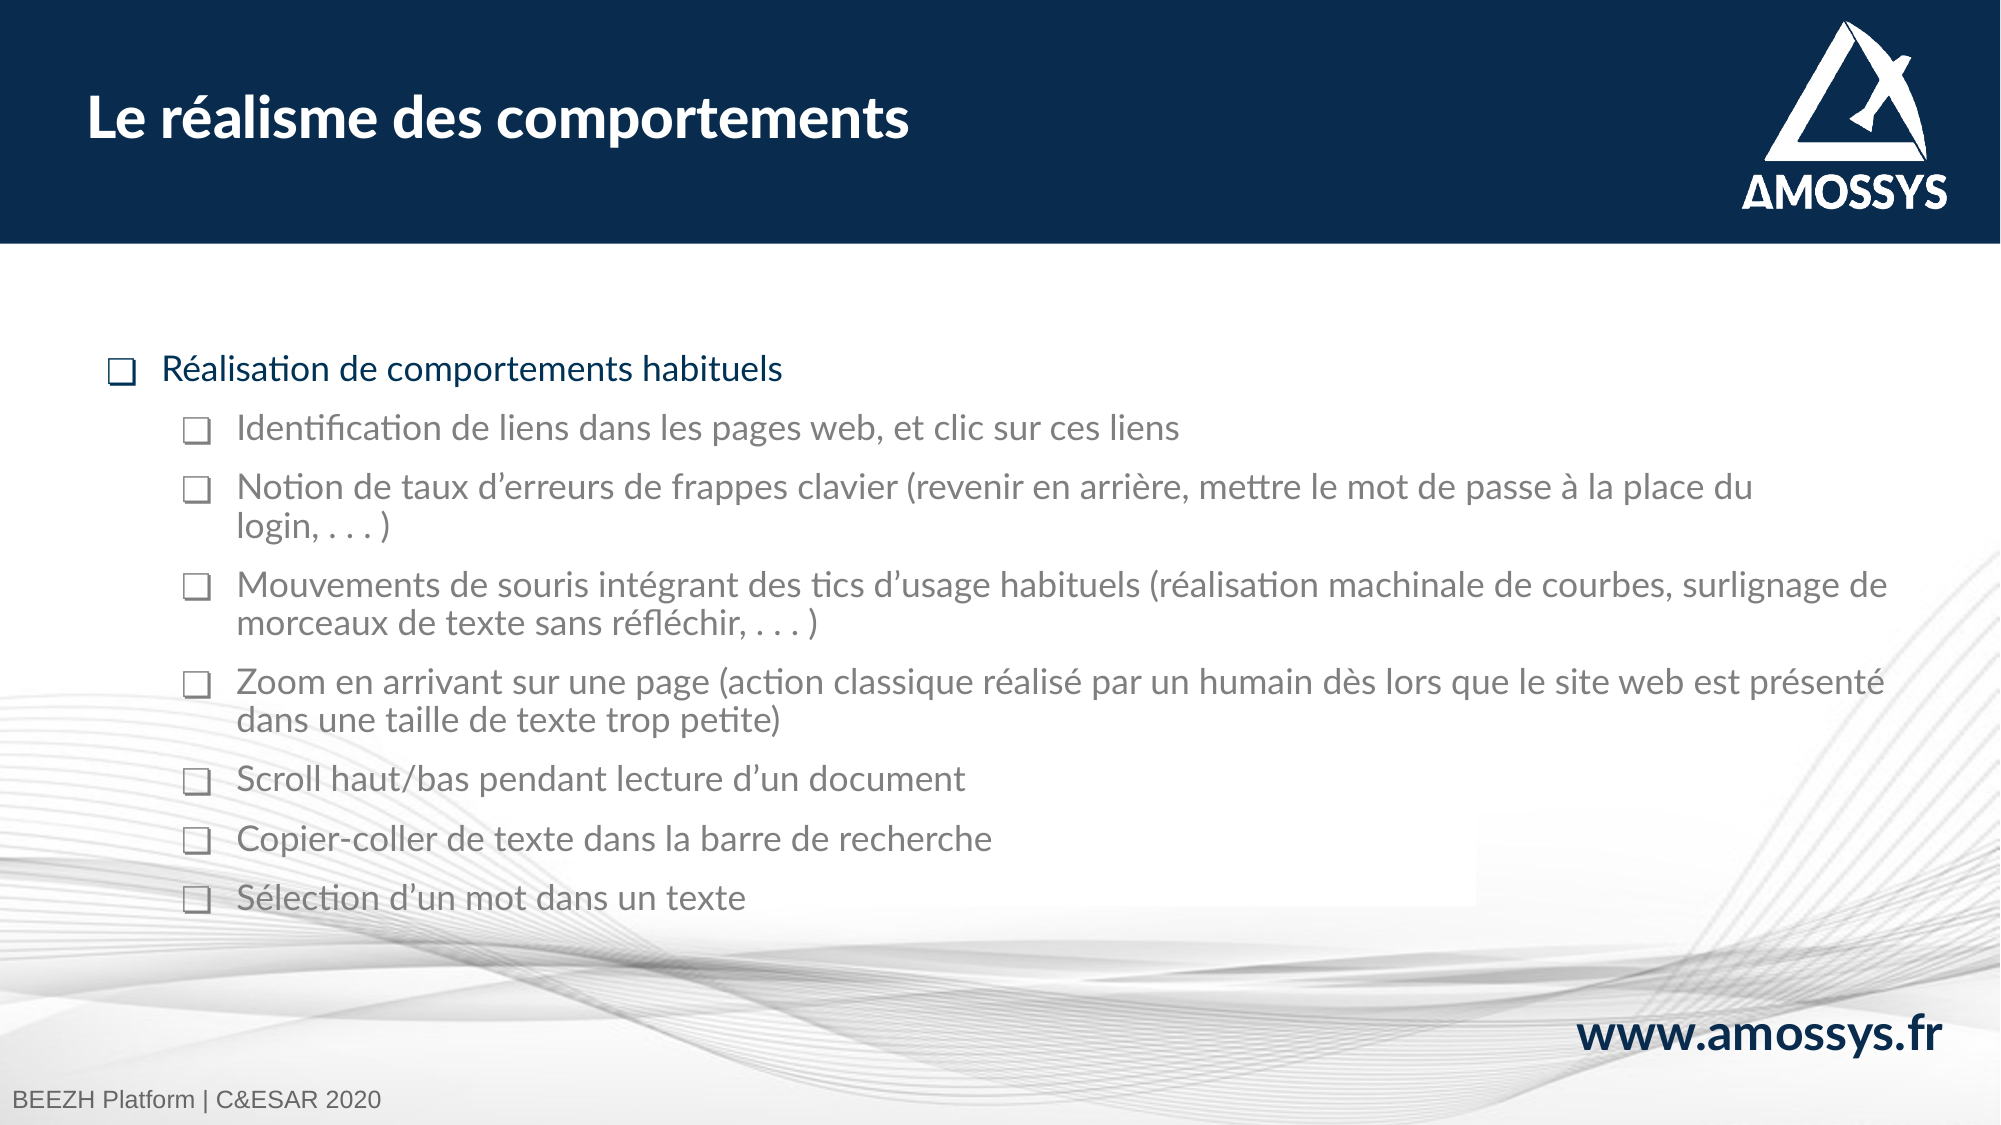

# Le réalisme des comportements
Réalisation de comportements habituels
Identification de liens dans les pages web, et clic sur ces liens
Notion de taux d’erreurs de frappes clavier (revenir en arrière, mettre le mot de passe à la place du login, . . . )
Mouvements de souris intégrant des tics d’usage habituels (réalisation machinale de courbes, surlignage de morceaux de texte sans réfléchir, . . . )
Zoom en arrivant sur une page (action classique réalisé par un humain dès lors que le site web est présenté dans une taille de texte trop petite)
Scroll haut/bas pendant lecture d’un document
Copier-coller de texte dans la barre de recherche
Sélection d’un mot dans un texte